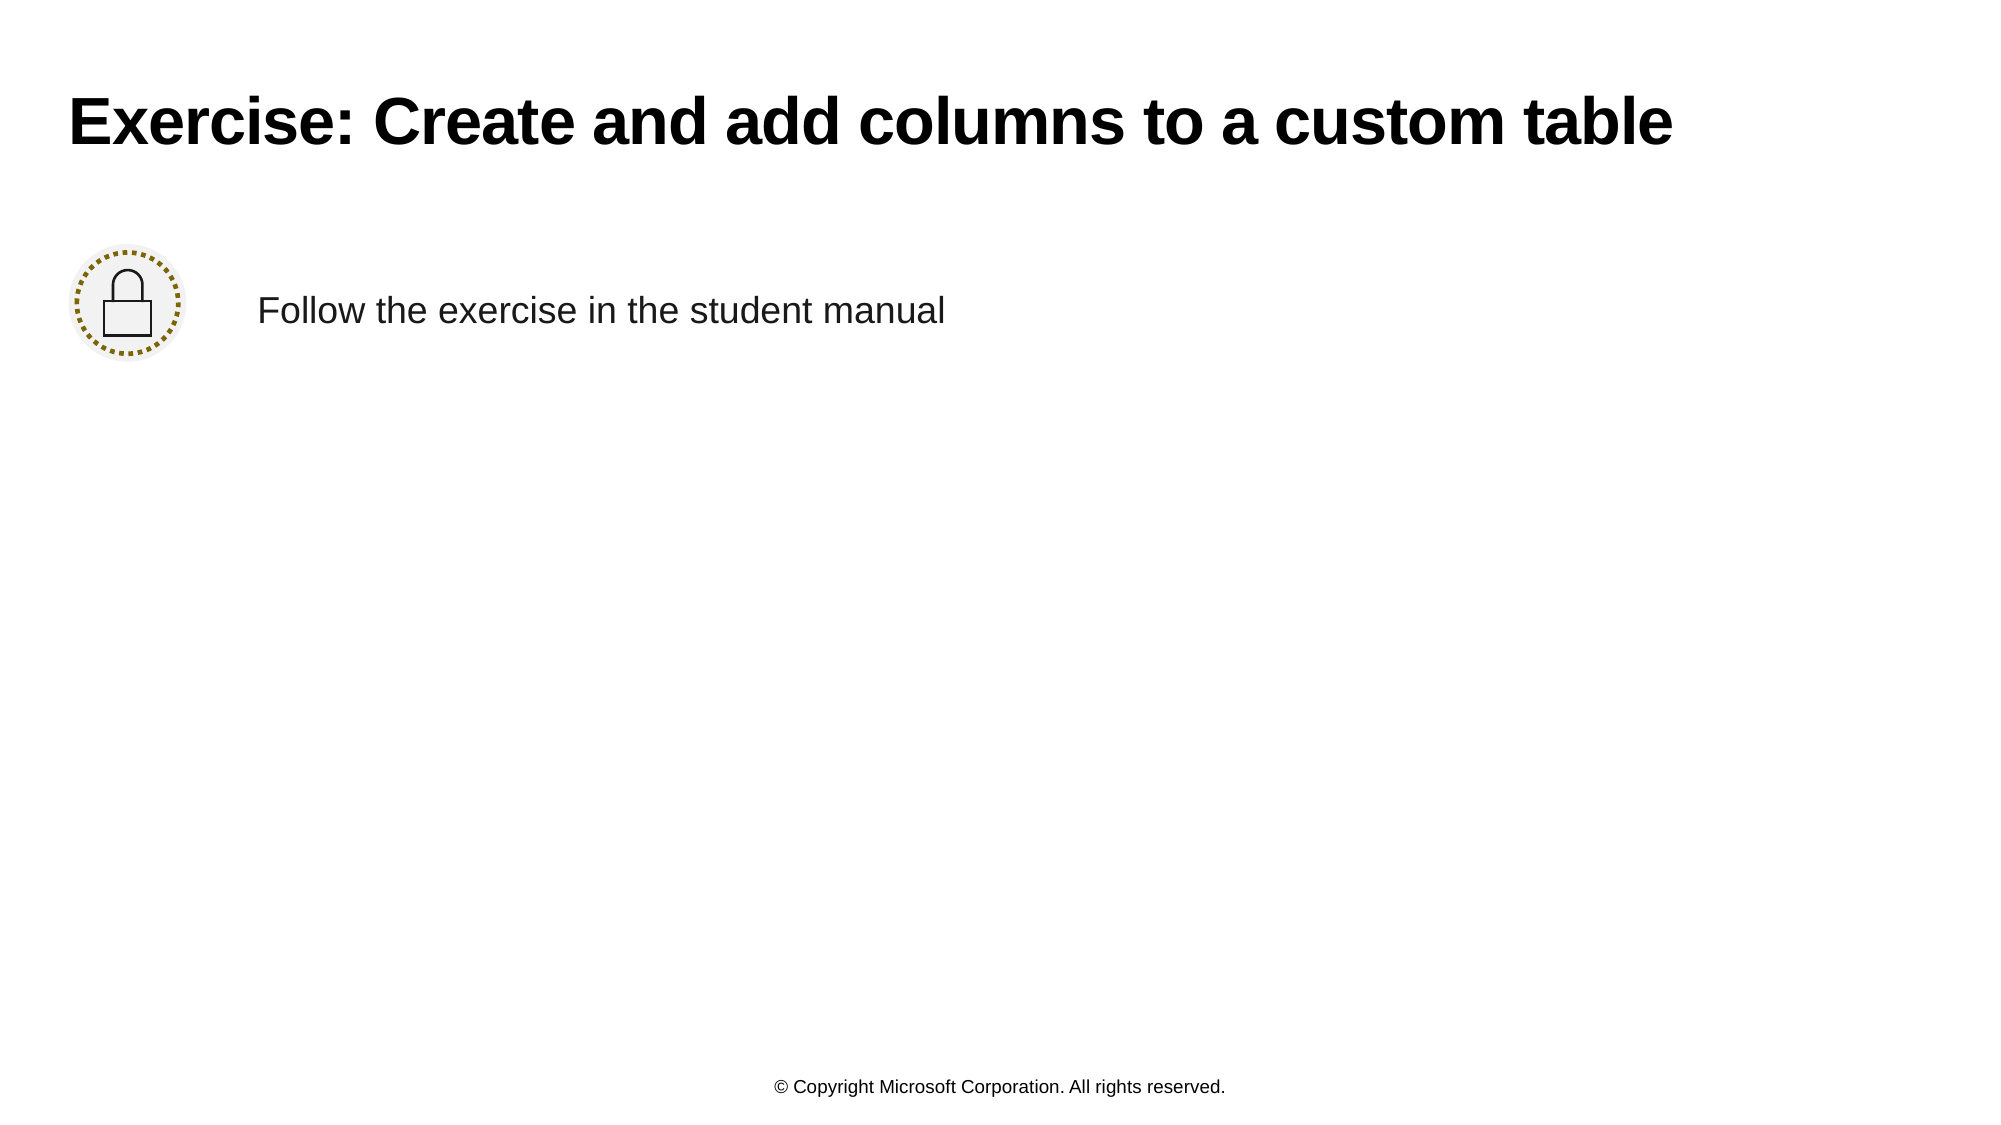

# Exercise: Create and add columns to a custom table
Follow the exercise in the student manual